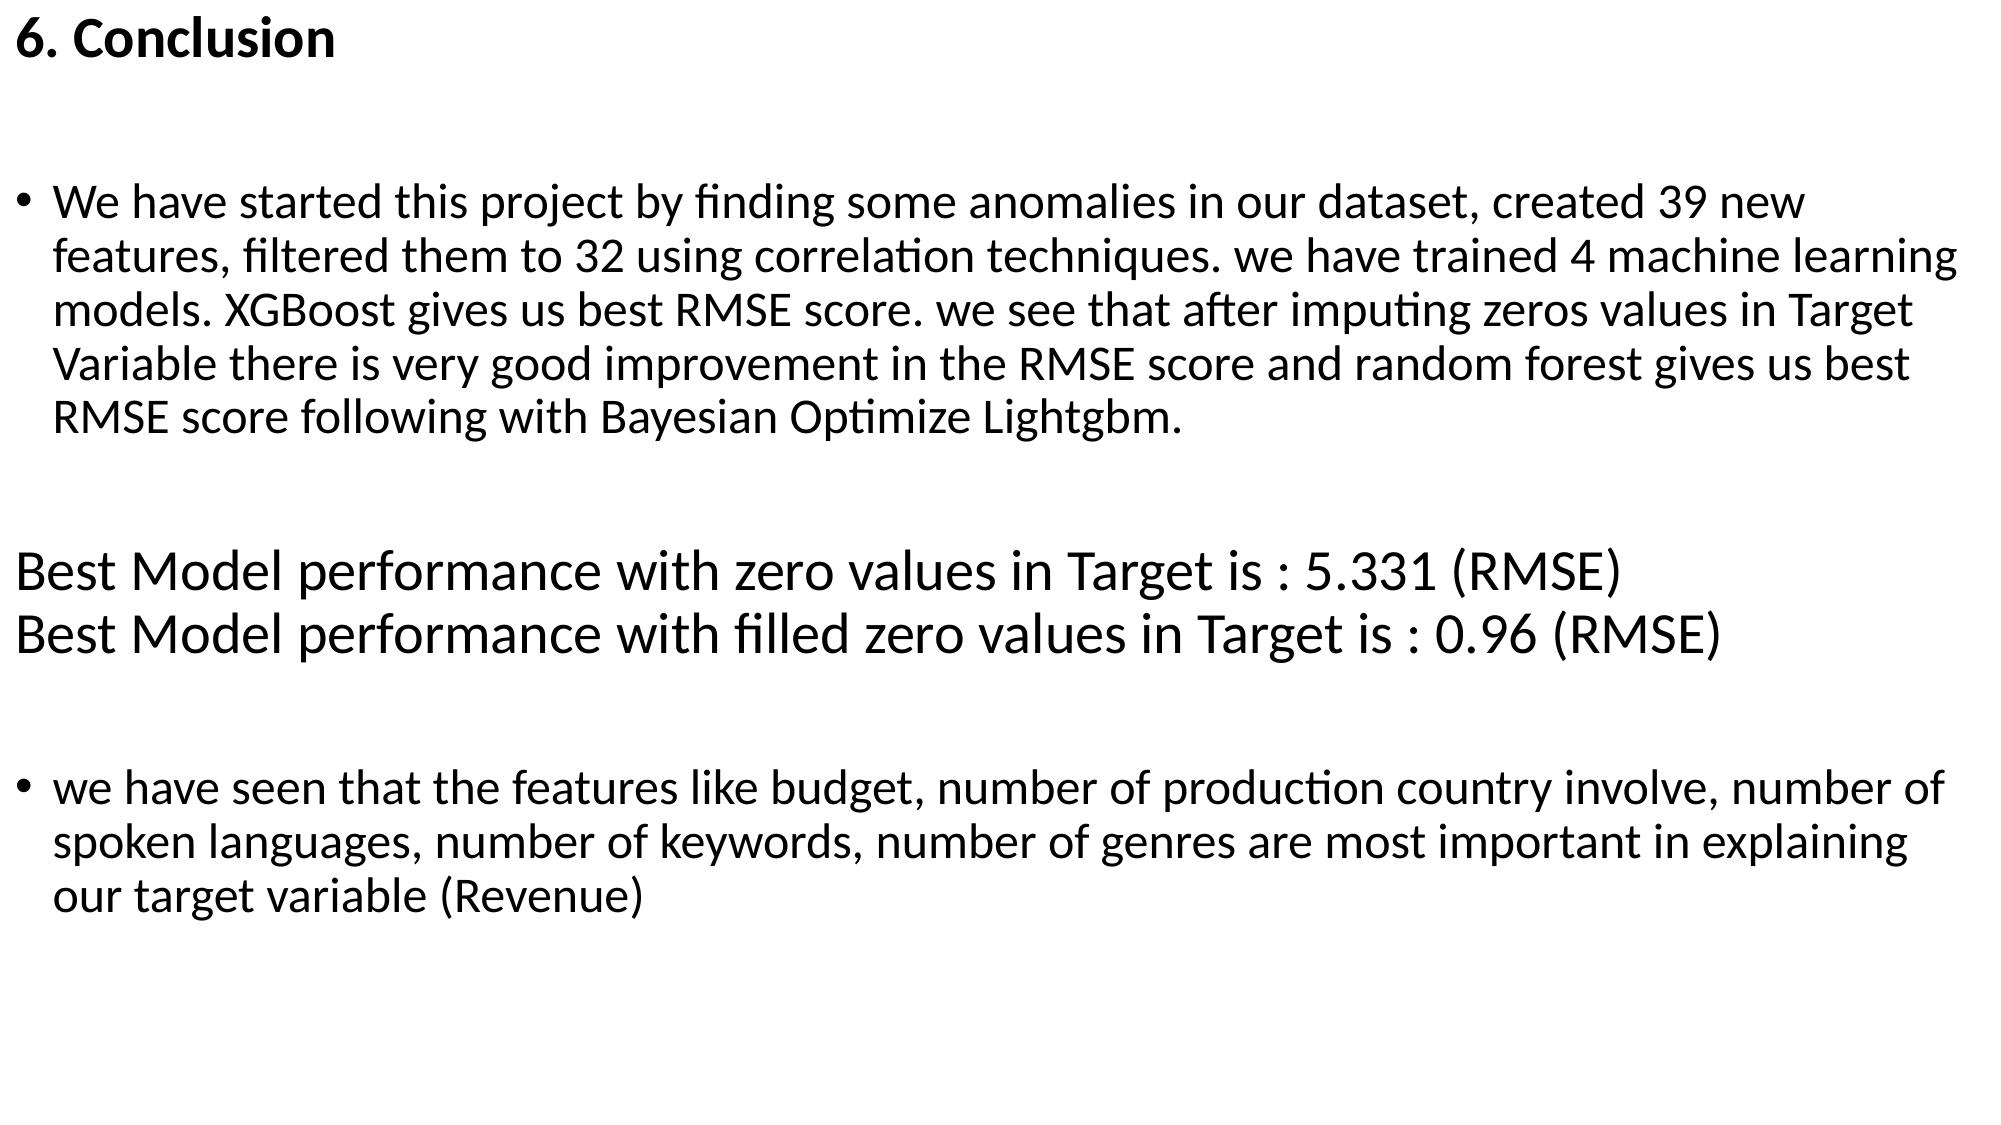

6. Conclusion

We have started this project by finding some anomalies in our dataset, created 39 new features, filtered them to 32 using correlation techniques. we have trained 4 machine learning models. XGBoost gives us best RMSE score. we see that after imputing zeros values in Target Variable there is very good improvement in the RMSE score and random forest gives us best RMSE score following with Bayesian Optimize Lightgbm.

Best Model performance with zero values in Target is : 5.331 (RMSE)
Best Model performance with filled zero values in Target is : 0.96 (RMSE)

we have seen that the features like budget, number of production country involve, number of spoken languages, number of keywords, number of genres are most important in explaining our target variable (Revenue)